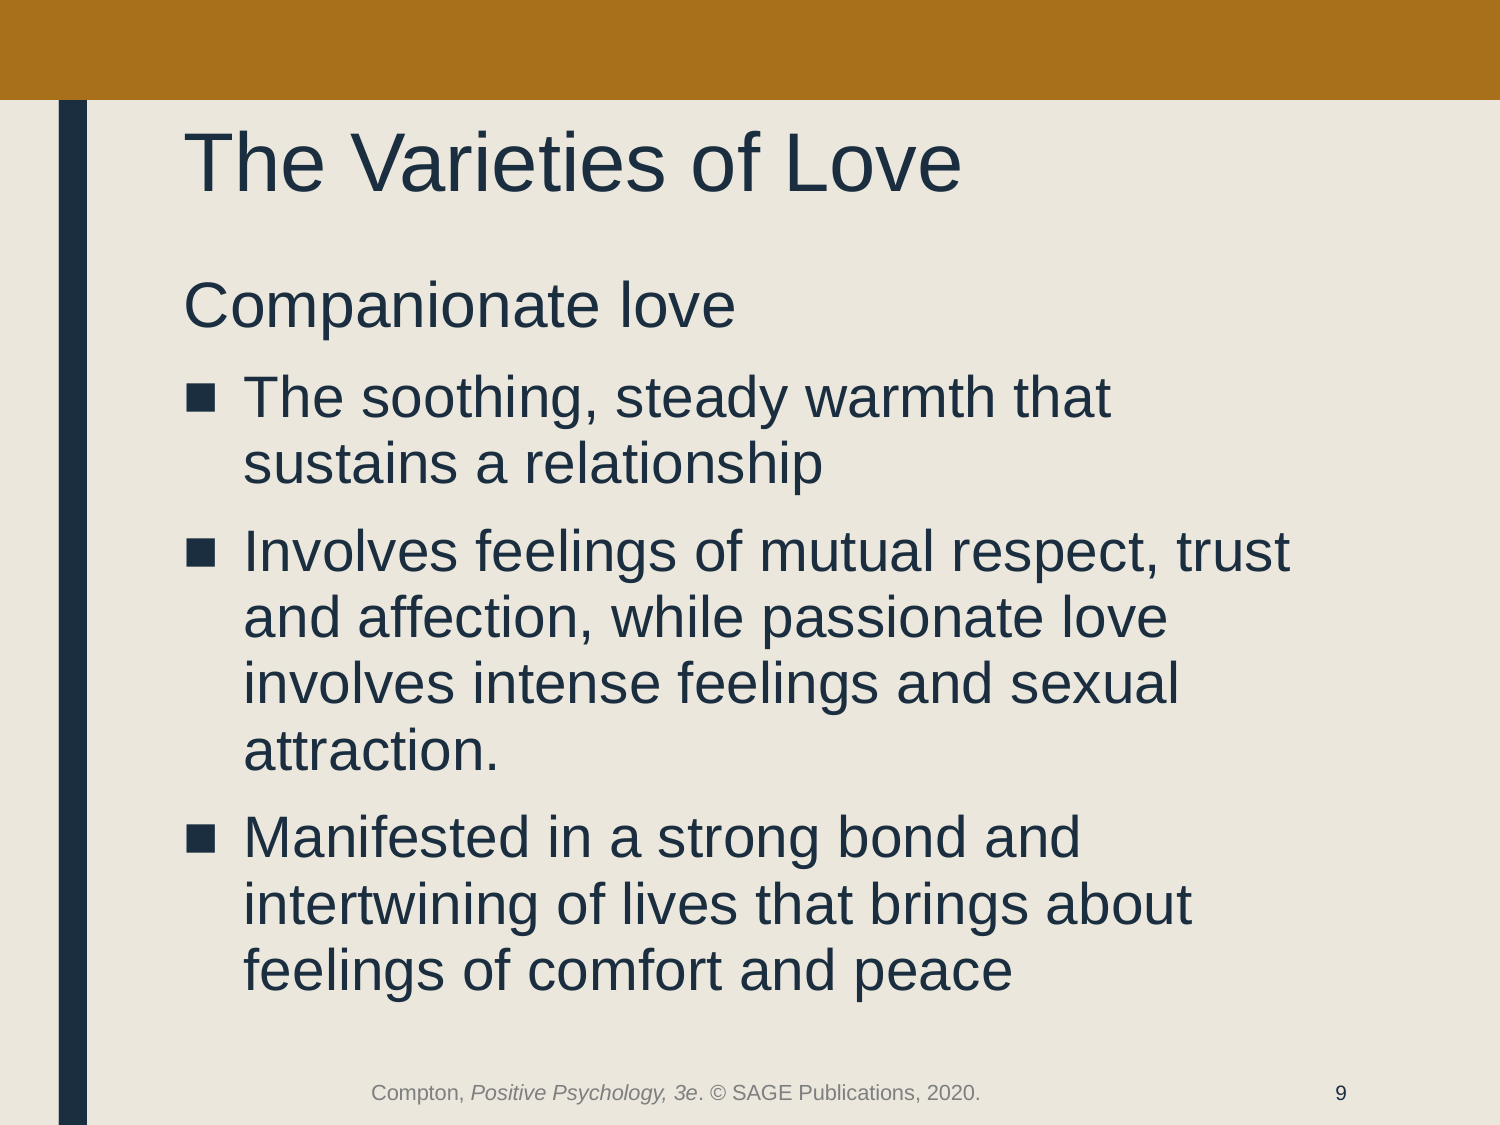

# The Varieties of Love
Companionate love
The soothing, steady warmth that sustains a relationship
Involves feelings of mutual respect, trust and affection, while passionate love involves intense feelings and sexual attraction.
Manifested in a strong bond and intertwining of lives that brings about feelings of comfort and peace

Compton, Positive Psychology, 3e. © SAGE Publications, 2020.
9